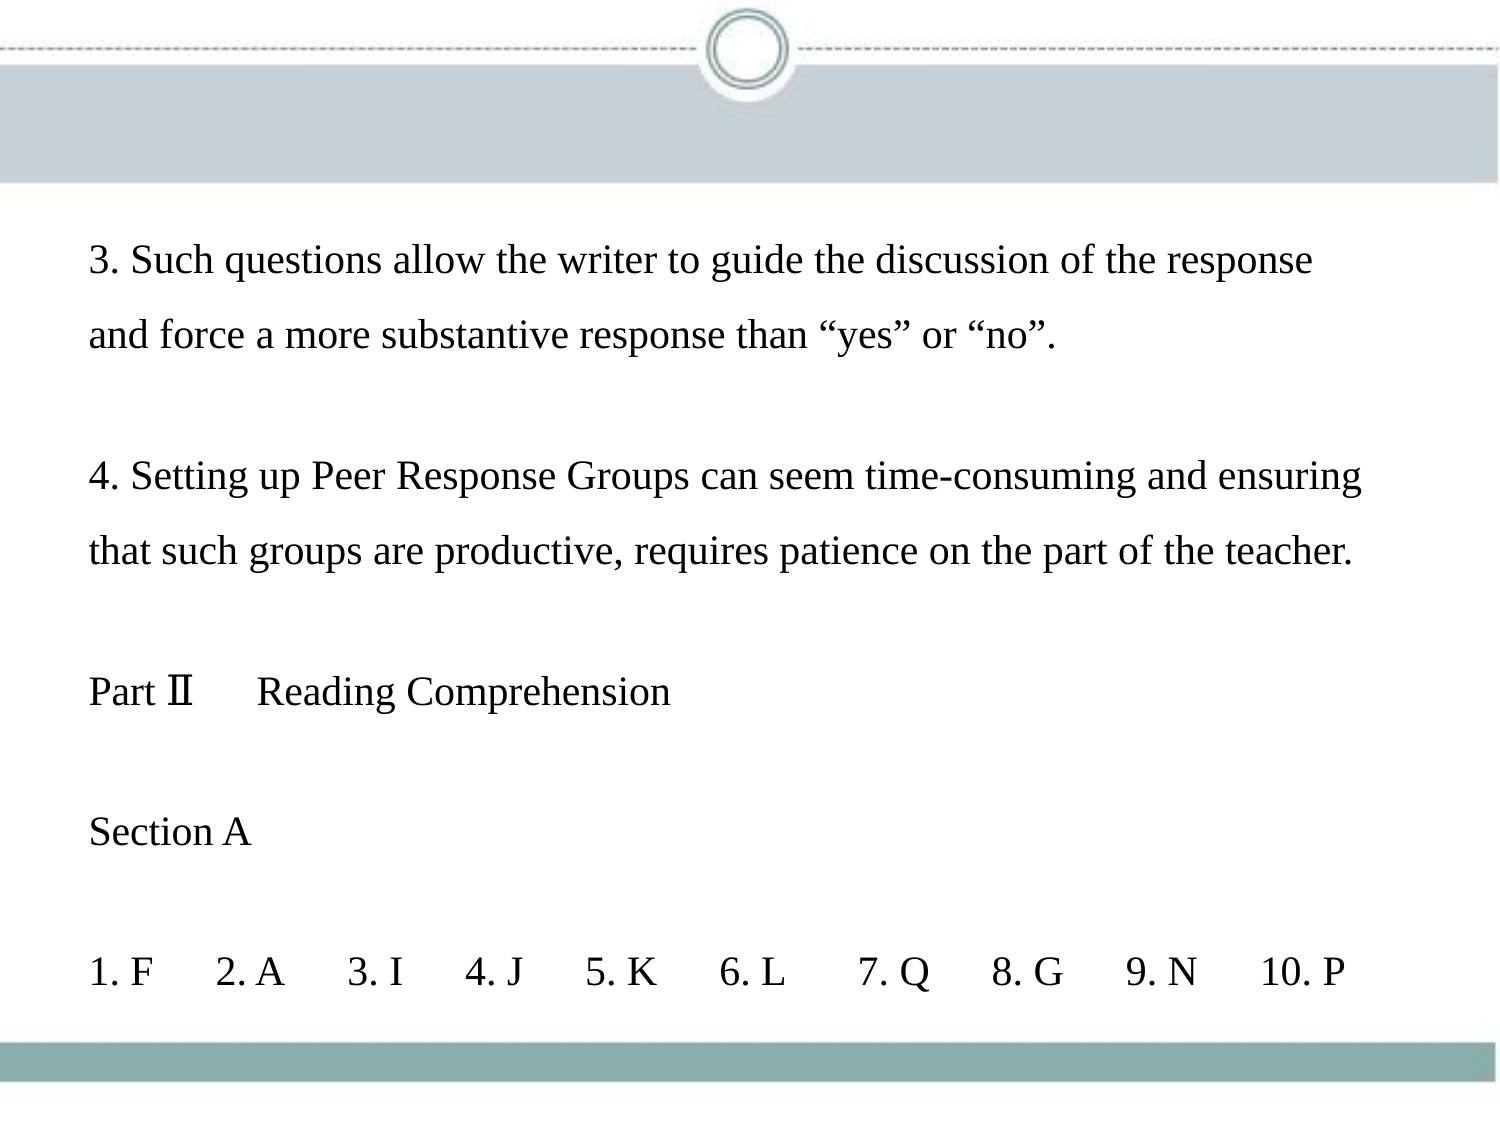

3. Such questions allow the writer to guide the discussion of the response
and force a more substantive response than “yes” or “no”.
4. Setting up Peer Response Groups can seem time-consuming and ensuring
that such groups are productive, requires patience on the part of the teacher.
Part Ⅱ　Reading Comprehension
Section A
1. F　2. A　3. I　4. J　5. K　6. L 　7. Q　8. G　9. N　10. P